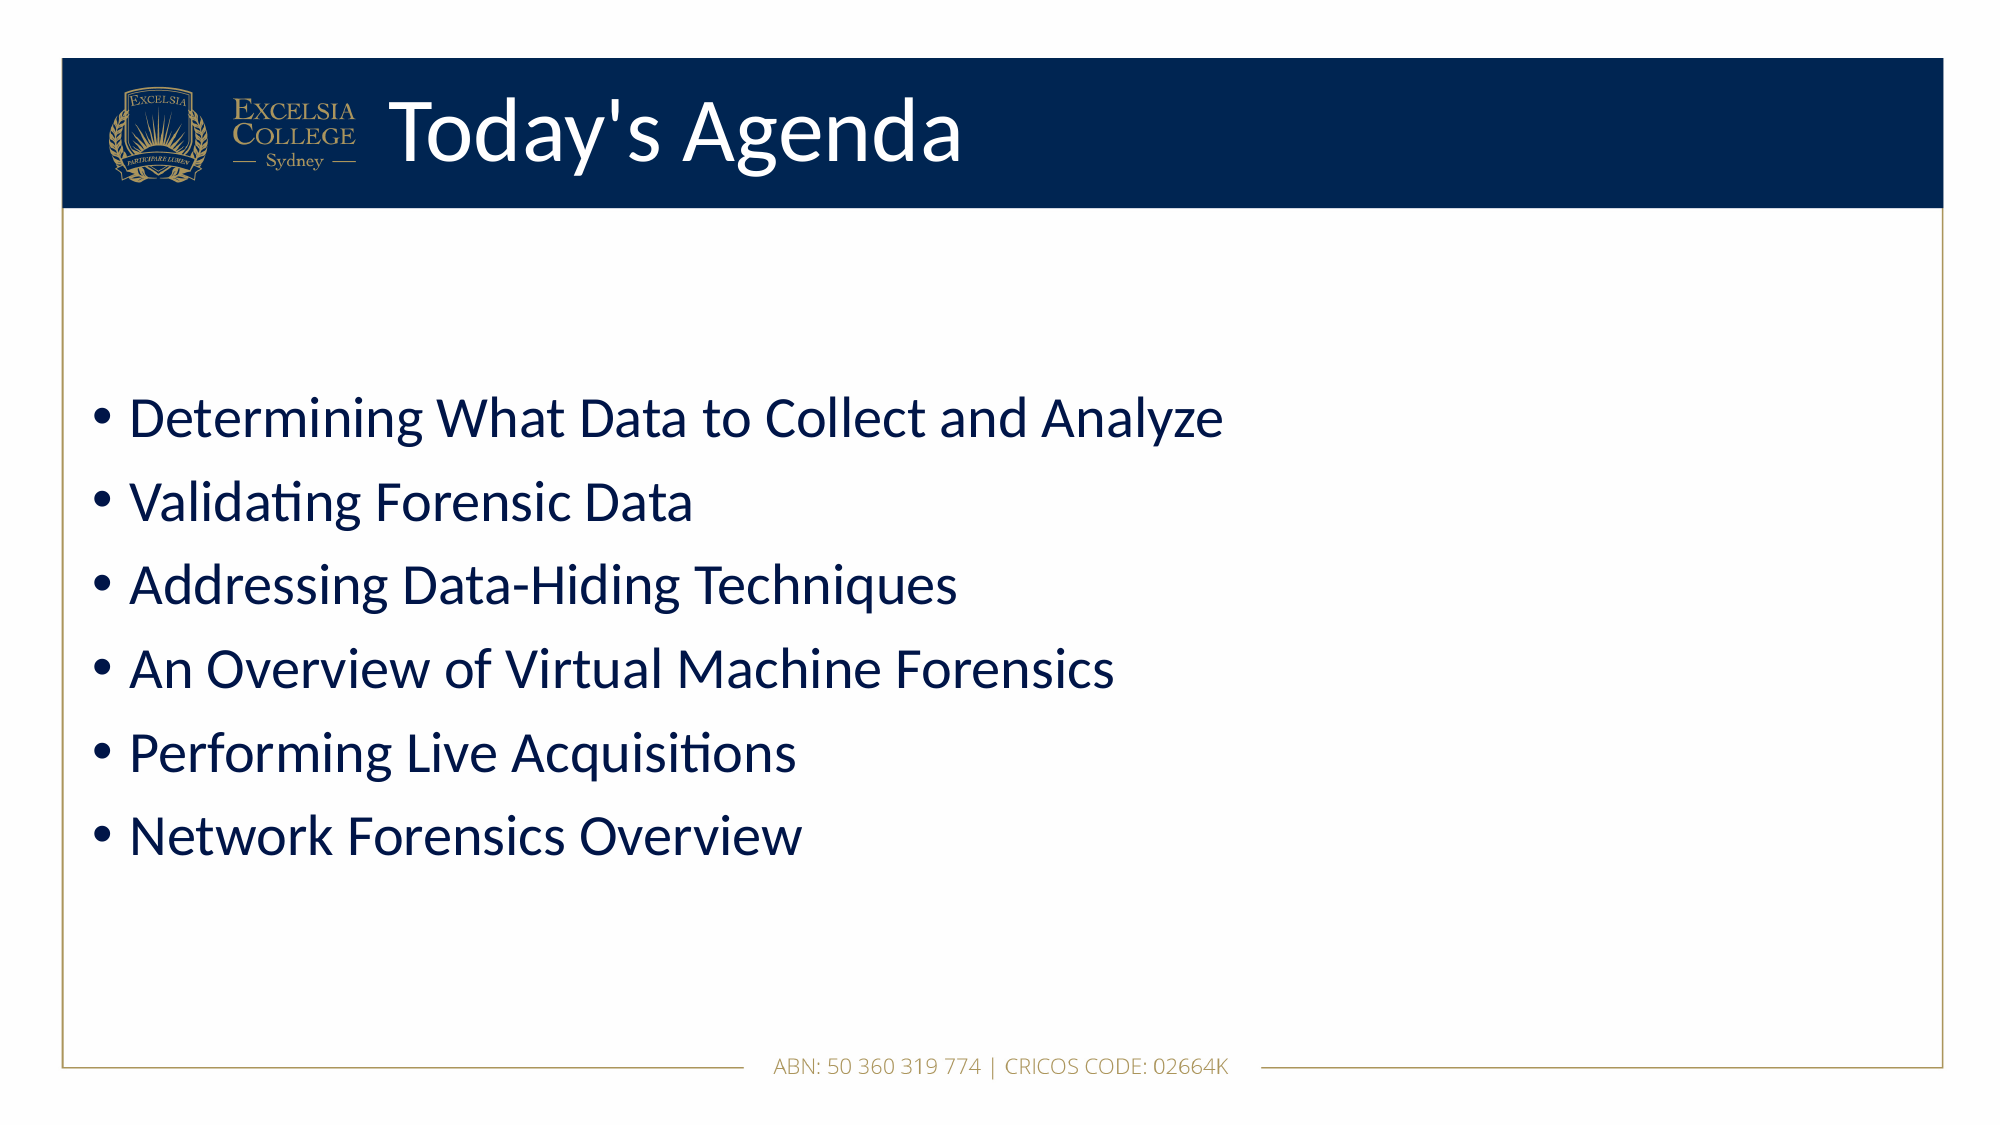

# Today's Agenda
Determining What Data to Collect and Analyze
Validating Forensic Data
Addressing Data-Hiding Techniques
An Overview of Virtual Machine Forensics
Performing Live Acquisitions
Network Forensics Overview